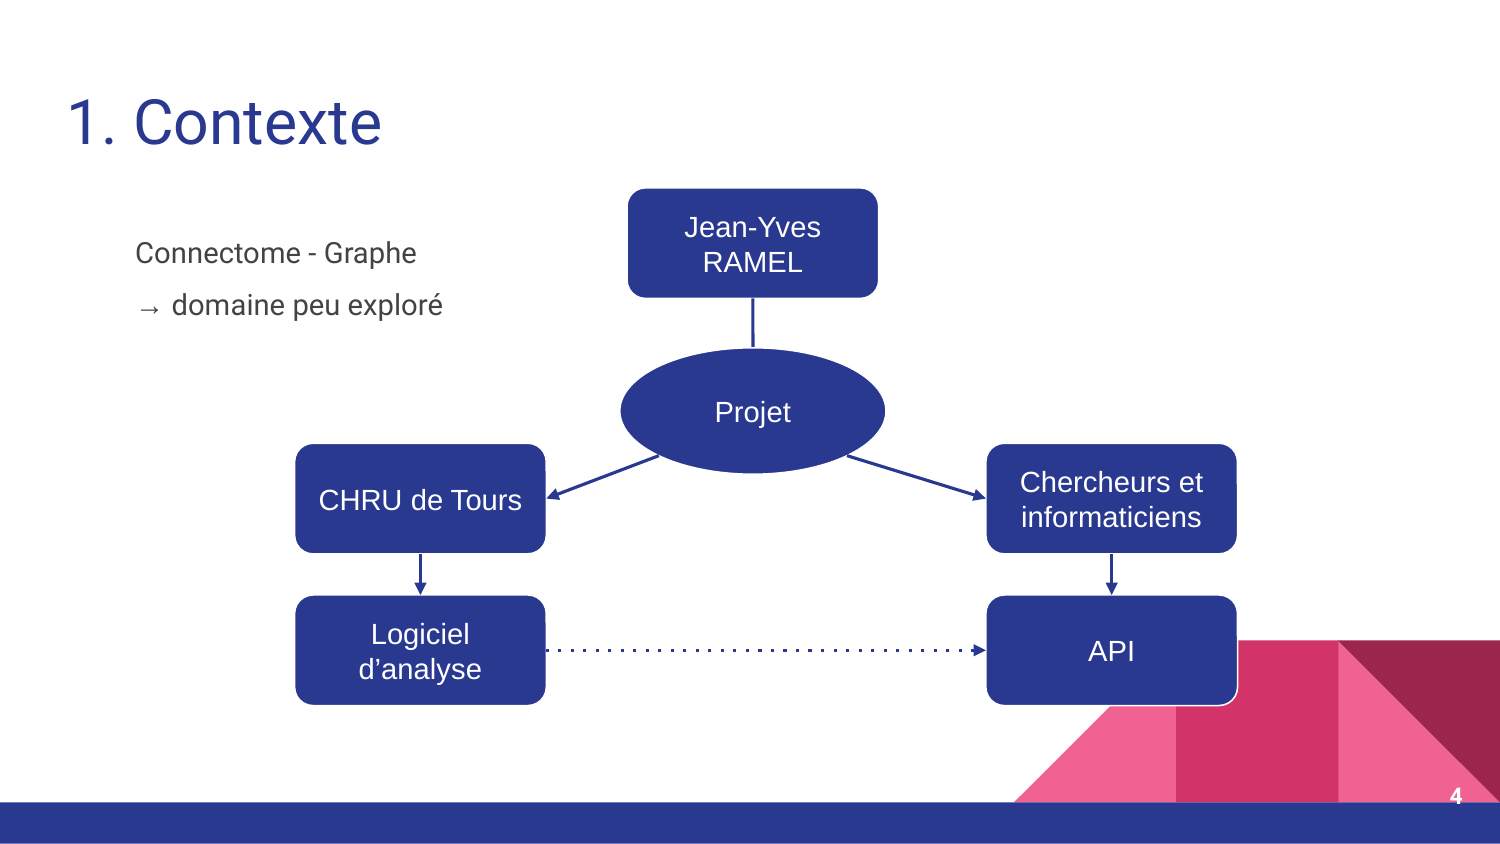

# 1. Contexte
Jean-Yves RAMEL
Connectome - Graphe
→ domaine peu exploré
Projet
CHRU de Tours
Chercheurs et informaticiens
Logiciel d’analyse
API
4